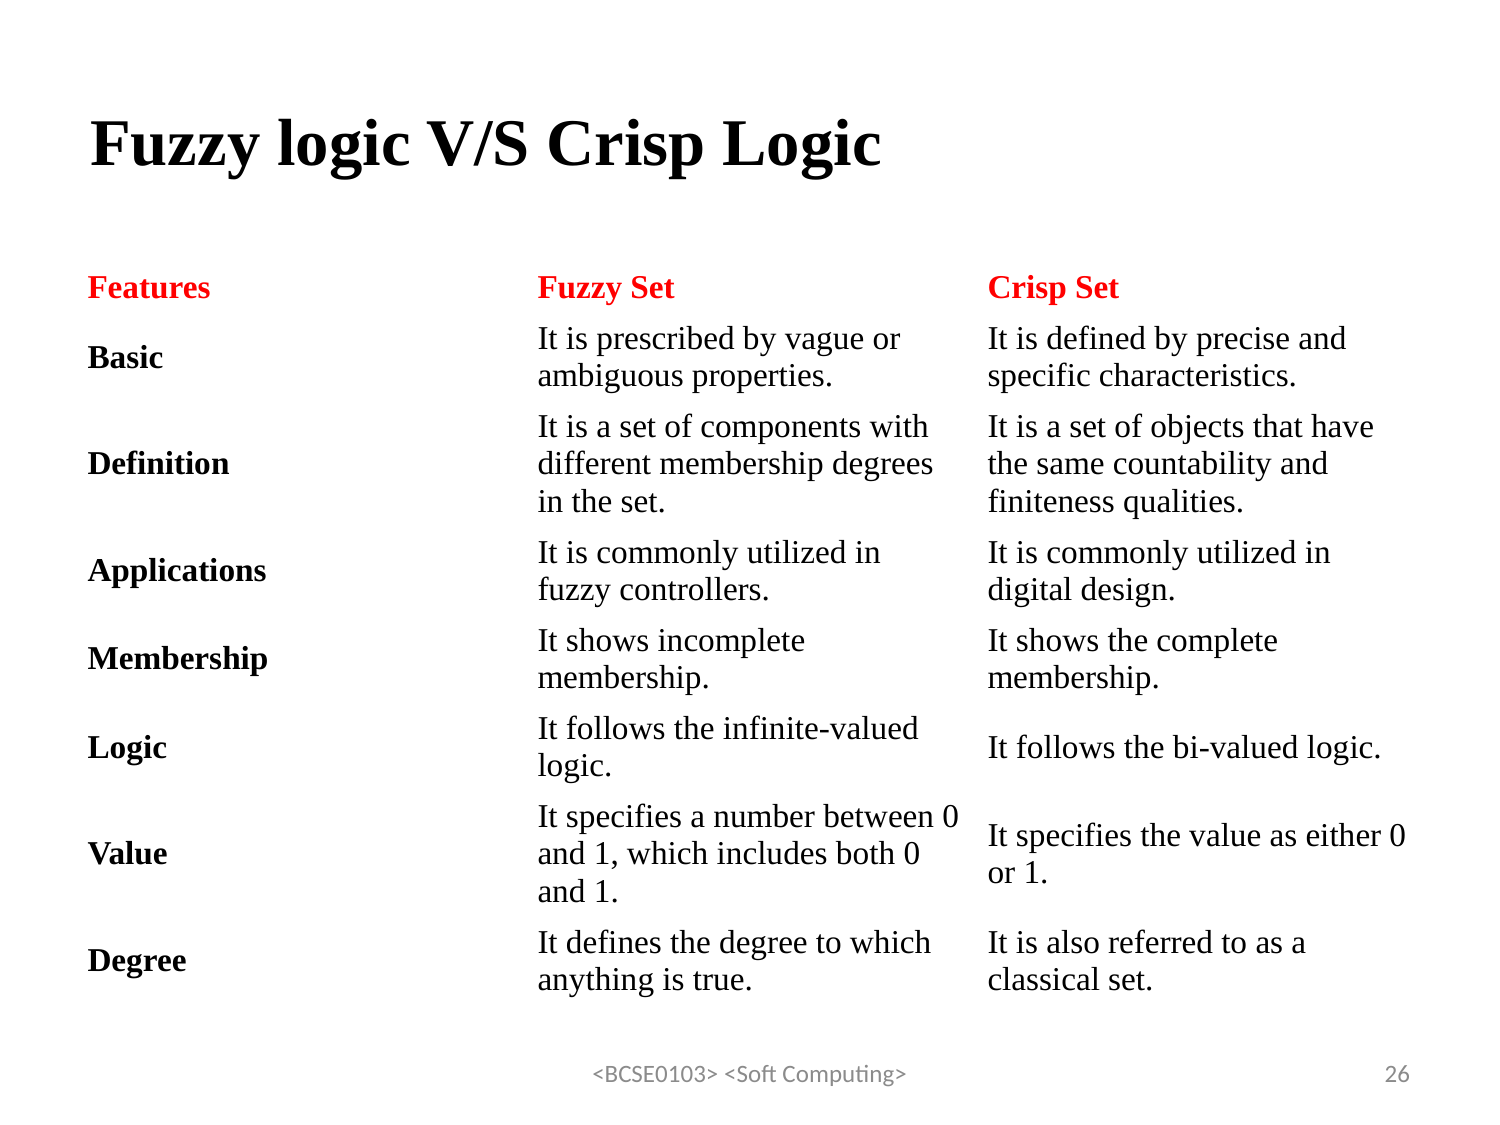

# Fuzzy logic V/S Crisp Logic
| Features | Fuzzy Set | Crisp Set |
| --- | --- | --- |
| Basic | It is prescribed by vague or ambiguous properties. | It is defined by precise and specific characteristics. |
| Definition | It is a set of components with different membership degrees in the set. | It is a set of objects that have the same countability and finiteness qualities. |
| Applications | It is commonly utilized in fuzzy controllers. | It is commonly utilized in digital design. |
| Membership | It shows incomplete membership. | It shows the complete membership. |
| Logic | It follows the infinite-valued logic. | It follows the bi-valued logic. |
| Value | It specifies a number between 0 and 1, which includes both 0 and 1. | It specifies the value as either 0 or 1. |
| Degree | It defines the degree to which anything is true. | It is also referred to as a classical set. |
<BCSE0103> <Soft Computing>
26